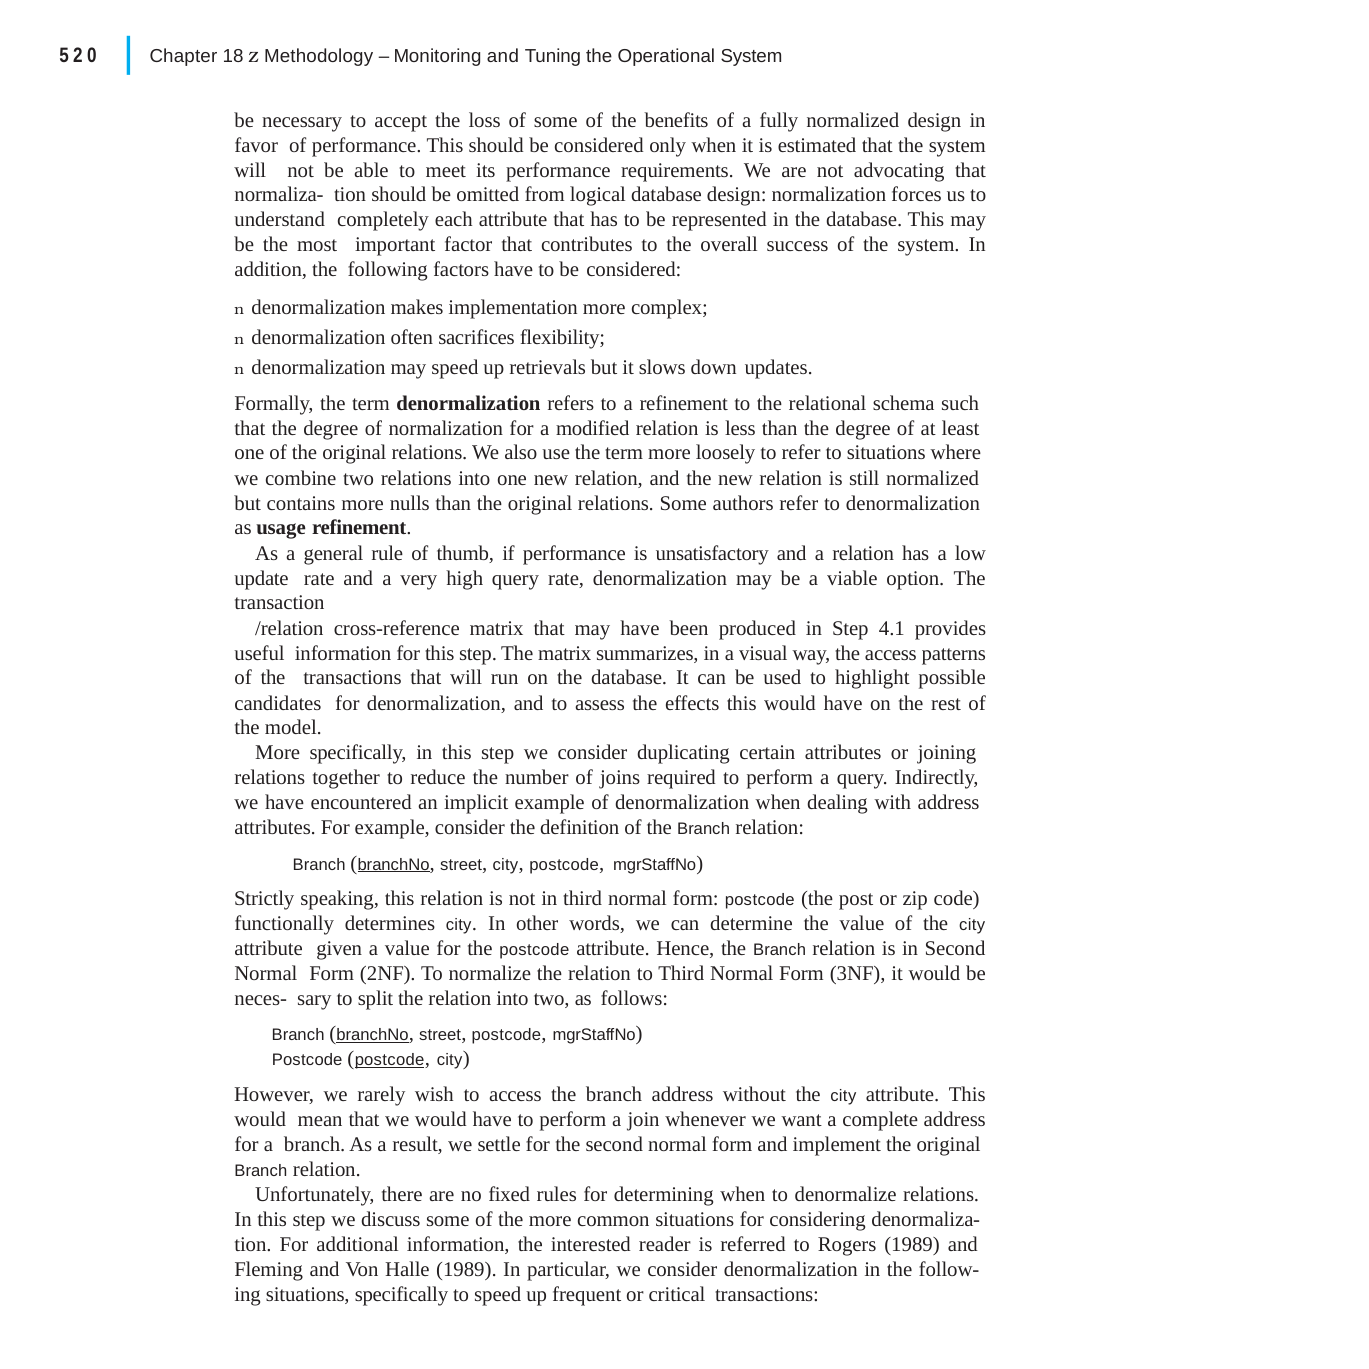

|
520
Chapter 18 z Methodology – Monitoring and Tuning the Operational System
be necessary to accept the loss of some of the benefits of a fully normalized design in favor  of performance. This should be considered only when it is estimated that the system will  not be able to meet its performance requirements. We are not advocating that normaliza-  tion should be omitted from logical database design: normalization forces us to understand  completely each attribute that has to be represented in the database. This may be the most  important factor that contributes to the overall success of the system. In addition, the  following factors have to be considered:
n denormalization makes implementation more complex;
n denormalization often sacrifices flexibility;
n denormalization may speed up retrievals but it slows down updates.
Formally, the term denormalization refers to a refinement to the relational schema such  that the degree of normalization for a modified relation is less than the degree of at least  one of the original relations. We also use the term more loosely to refer to situations where  we combine two relations into one new relation, and the new relation is still normalized  but contains more nulls than the original relations. Some authors refer to denormalization  as usage refinement.
As a general rule of thumb, if performance is unsatisfactory and a relation has a low update  rate and a very high query rate, denormalization may be a viable option. The transaction
/relation cross-reference matrix that may have been produced in Step 4.1 provides useful  information for this step. The matrix summarizes, in a visual way, the access patterns of the  transactions that will run on the database. It can be used to highlight possible candidates  for denormalization, and to assess the effects this would have on the rest of the model.
More specifically, in this step we consider duplicating certain attributes or joining  relations together to reduce the number of joins required to perform a query. Indirectly,  we have encountered an implicit example of denormalization when dealing with address  attributes. For example, consider the definition of the Branch relation:
Branch (branchNo, street, city, postcode, mgrStaffNo)
Strictly speaking, this relation is not in third normal form: postcode (the post or zip code)  functionally determines city. In other words, we can determine the value of the city attribute  given a value for the postcode attribute. Hence, the Branch relation is in Second Normal  Form (2NF). To normalize the relation to Third Normal Form (3NF), it would be neces-  sary to split the relation into two, as follows:
Branch (branchNo, street, postcode, mgrStaffNo)  Postcode (postcode, city)
However, we rarely wish to access the branch address without the city attribute. This would  mean that we would have to perform a join whenever we want a complete address for a  branch. As a result, we settle for the second normal form and implement the original  Branch relation.
Unfortunately, there are no fixed rules for determining when to denormalize relations.  In this step we discuss some of the more common situations for considering denormaliza-  tion. For additional information, the interested reader is referred to Rogers (1989) and  Fleming and Von Halle (1989). In particular, we consider denormalization in the follow-  ing situations, specifically to speed up frequent or critical transactions: